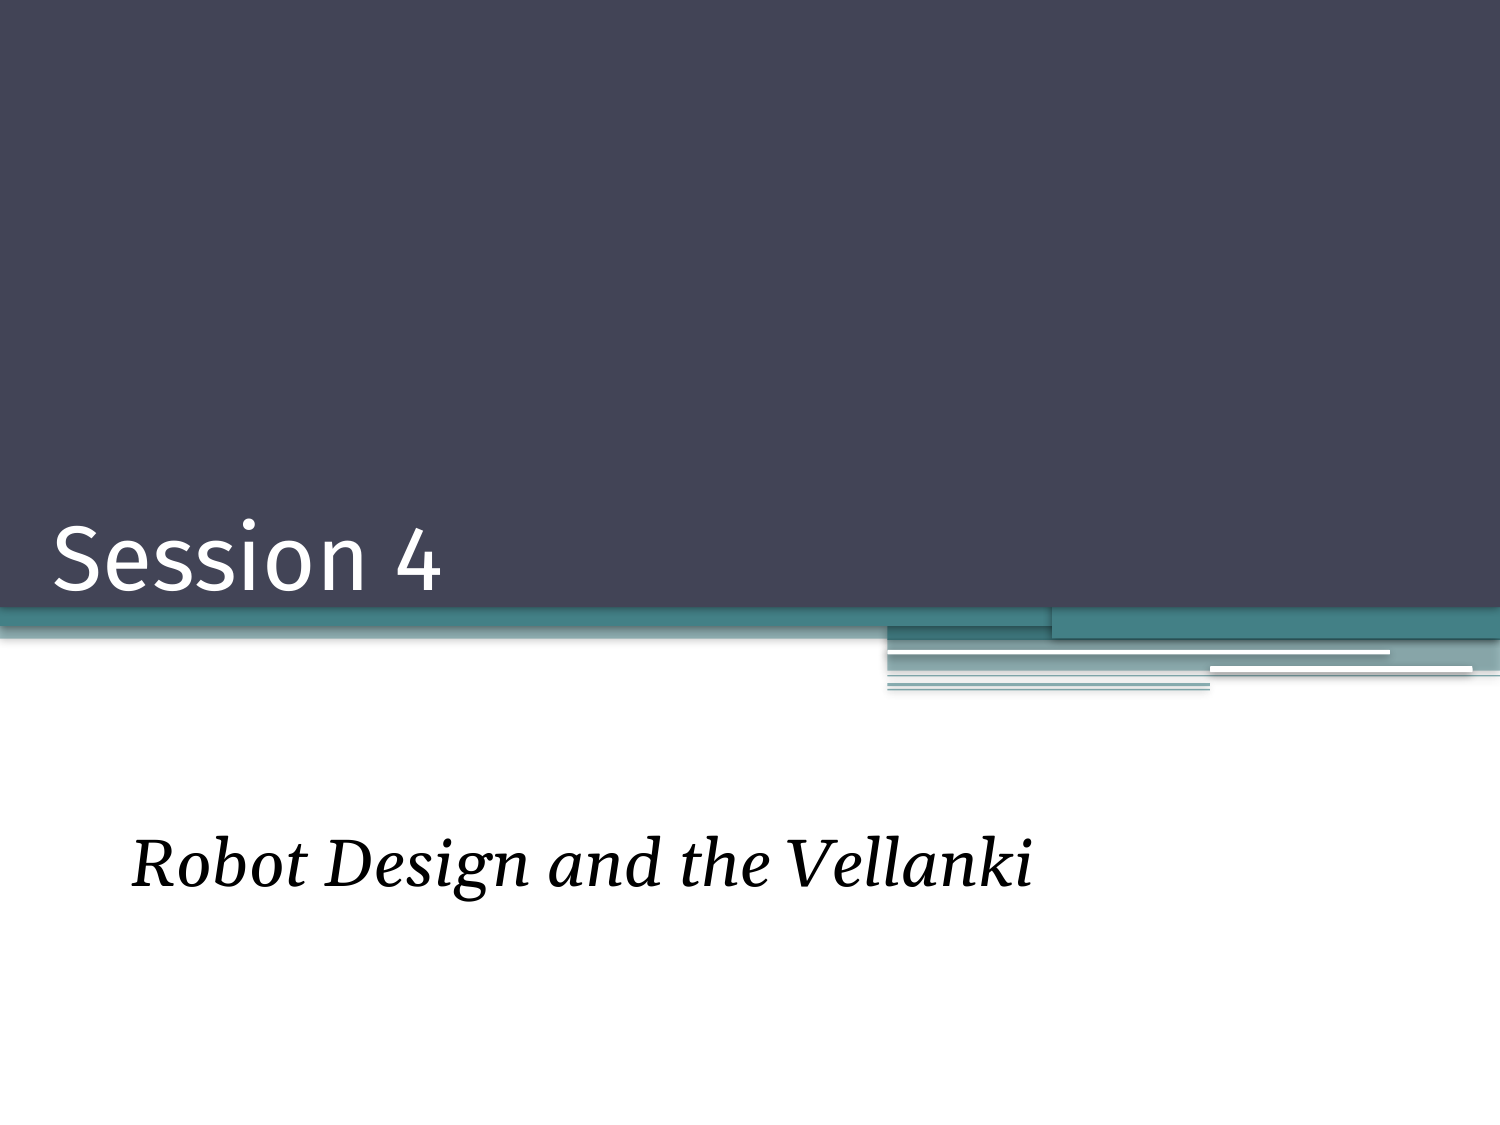

# Session 4
Robot Design and the Vellanki